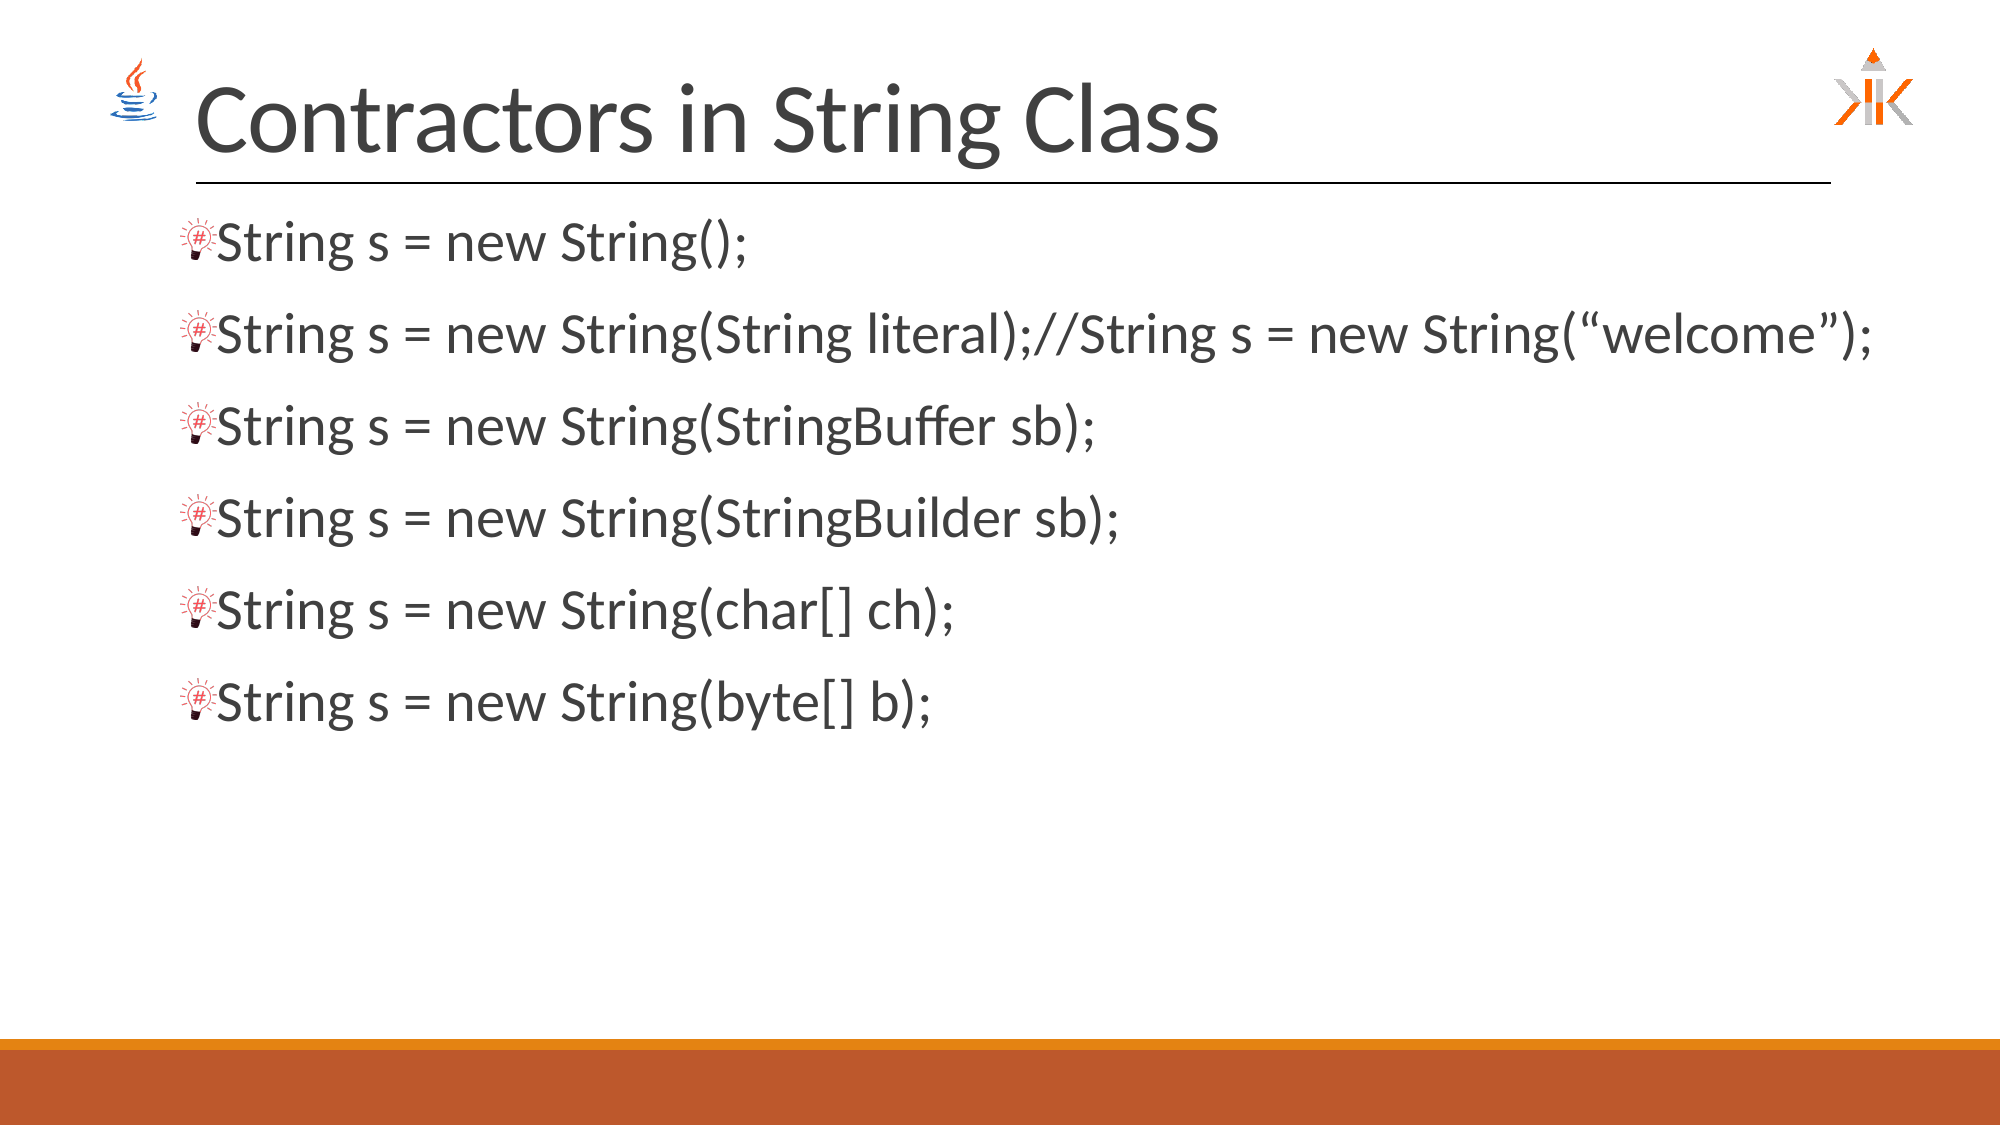

# Contractors in String Class
String s = new String();
String s = new String(String literal);//String s = new String(“welcome”);
String s = new String(StringBuffer sb);
String s = new String(StringBuilder sb);
String s = new String(char[] ch);
String s = new String(byte[] b);